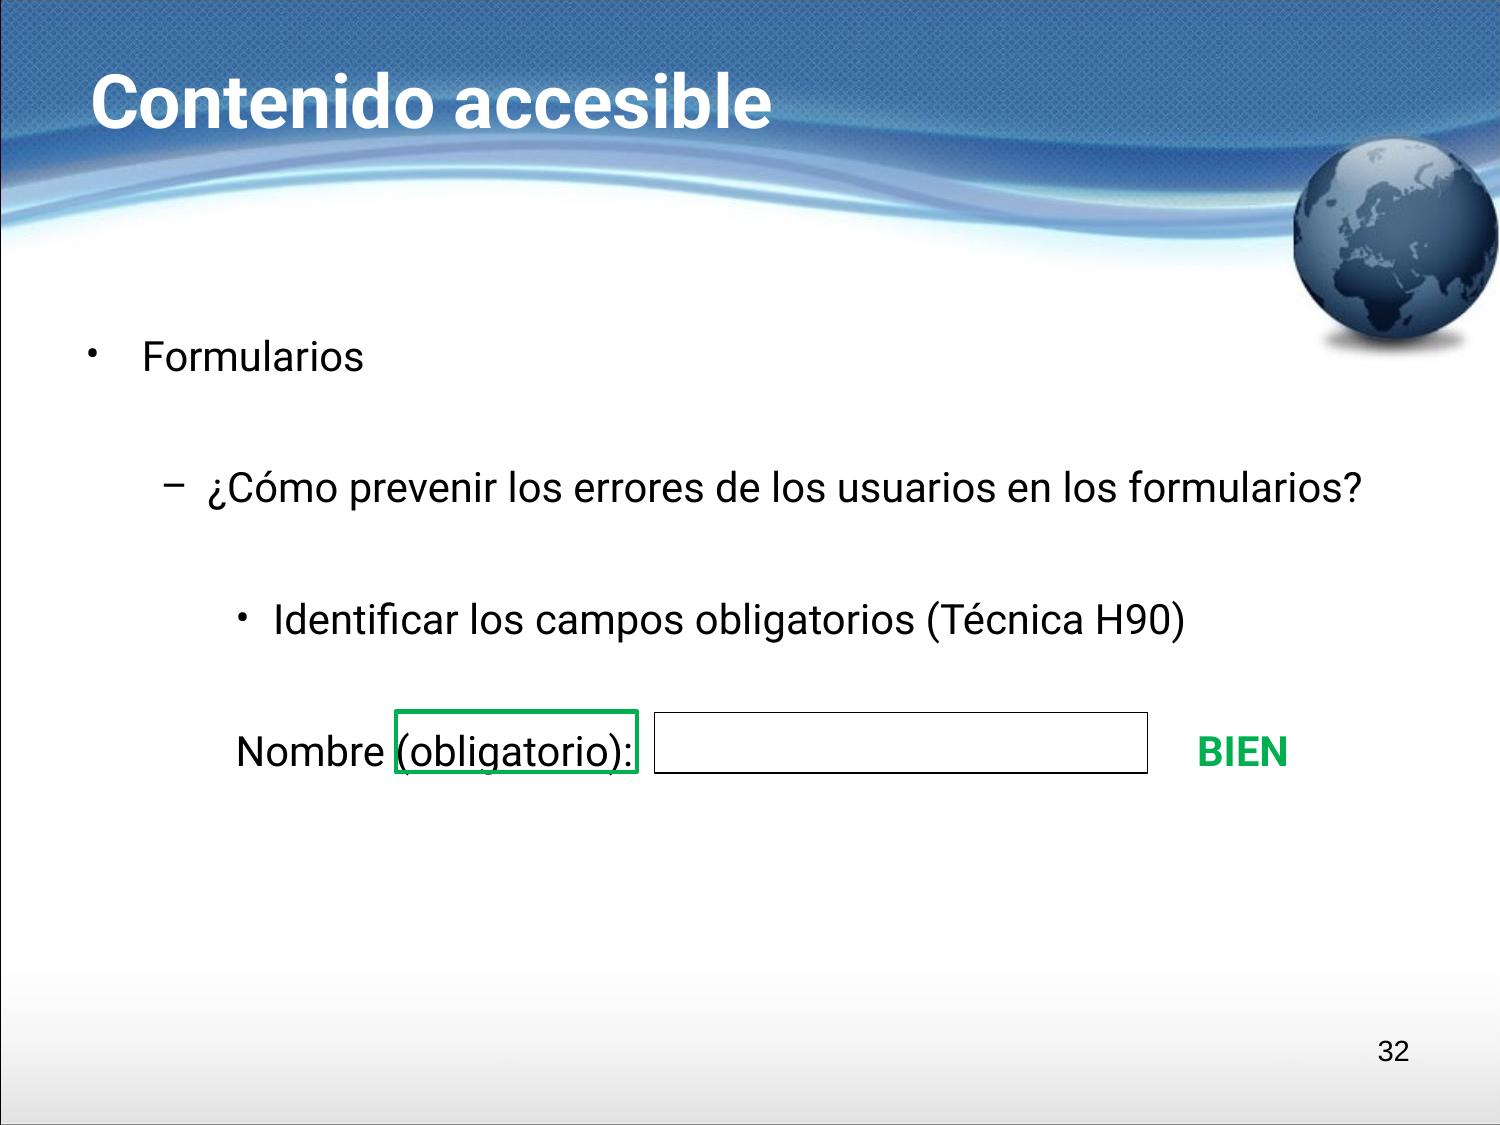

# Contenido accesible
Formularios

¿Cómo prevenir los errores de los usuarios en los formularios?

Identificar los campos obligatorios (Técnica H90)

Nombre (obligatorio):                                                       BIEN

32